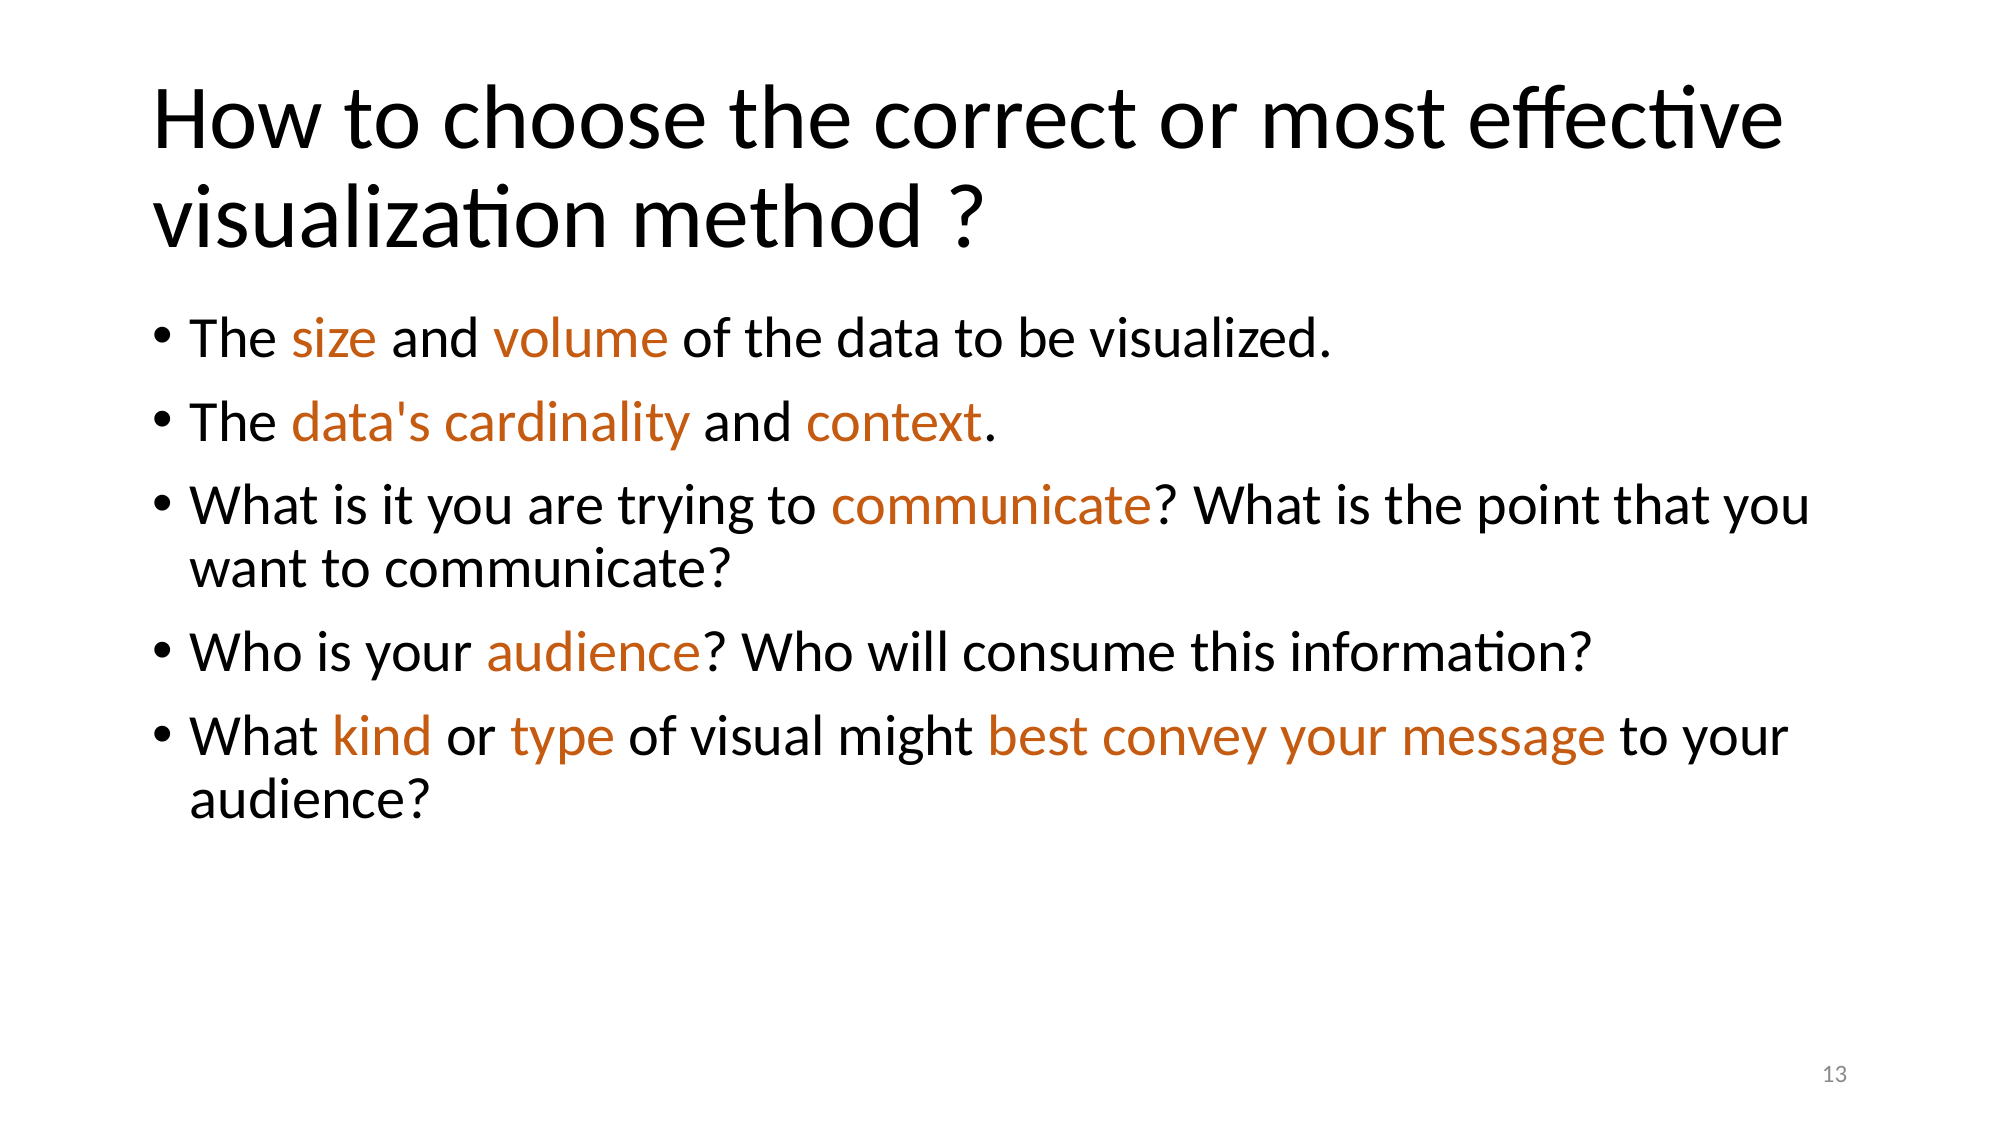

# How to choose the correct or most effective visualization method ?
The size and volume of the data to be visualized.
The data's cardinality and context.
What is it you are trying to communicate? What is the point that you want to communicate?
Who is your audience? Who will consume this information?
What kind or type of visual might best convey your message to your audience?

13